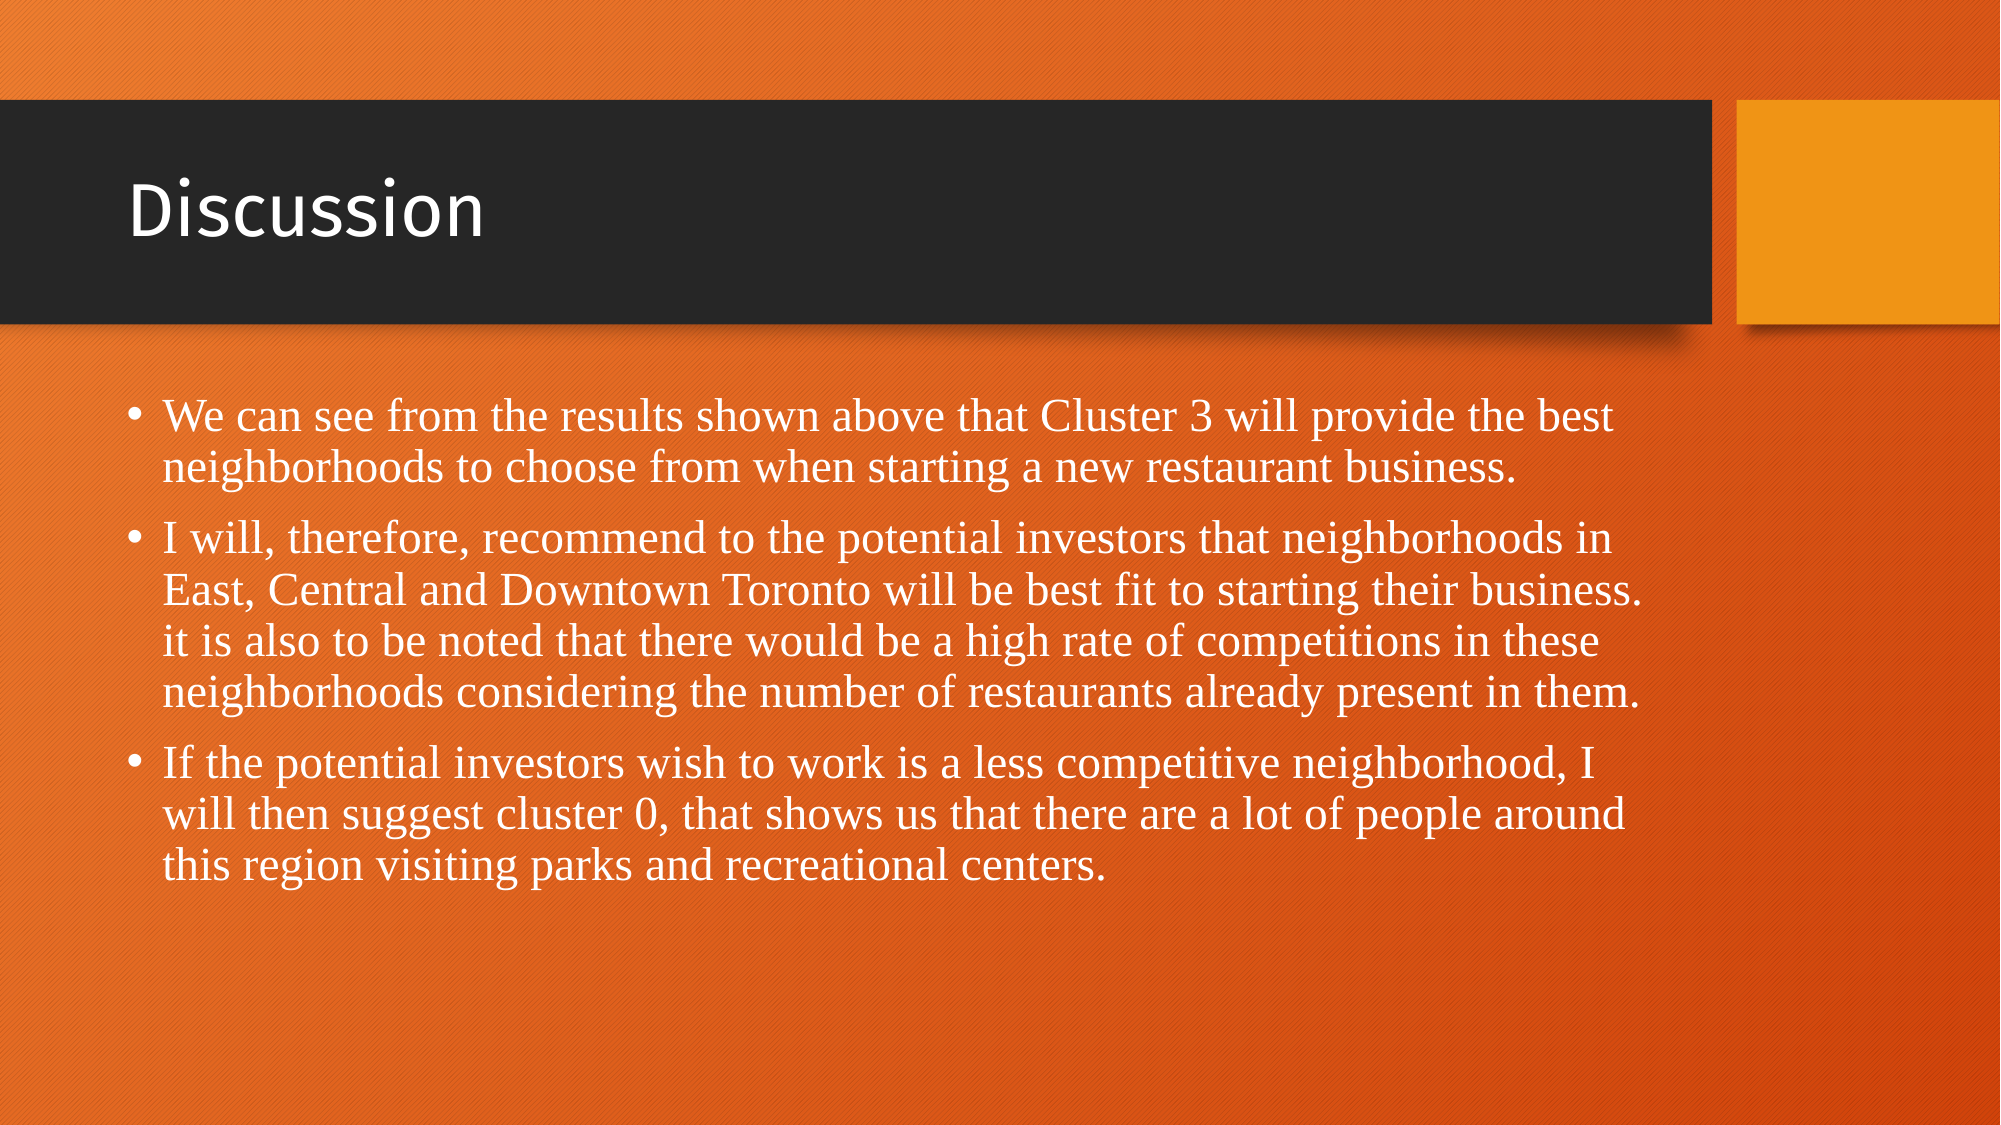

# Discussion
We can see from the results shown above that Cluster 3 will provide the best neighborhoods to choose from when starting a new restaurant business.
I will, therefore, recommend to the potential investors that neighborhoods in East, Central and Downtown Toronto will be best fit to starting their business. it is also to be noted that there would be a high rate of competitions in these neighborhoods considering the number of restaurants already present in them.
If the potential investors wish to work is a less competitive neighborhood, I will then suggest cluster 0, that shows us that there are a lot of people around this region visiting parks and recreational centers.